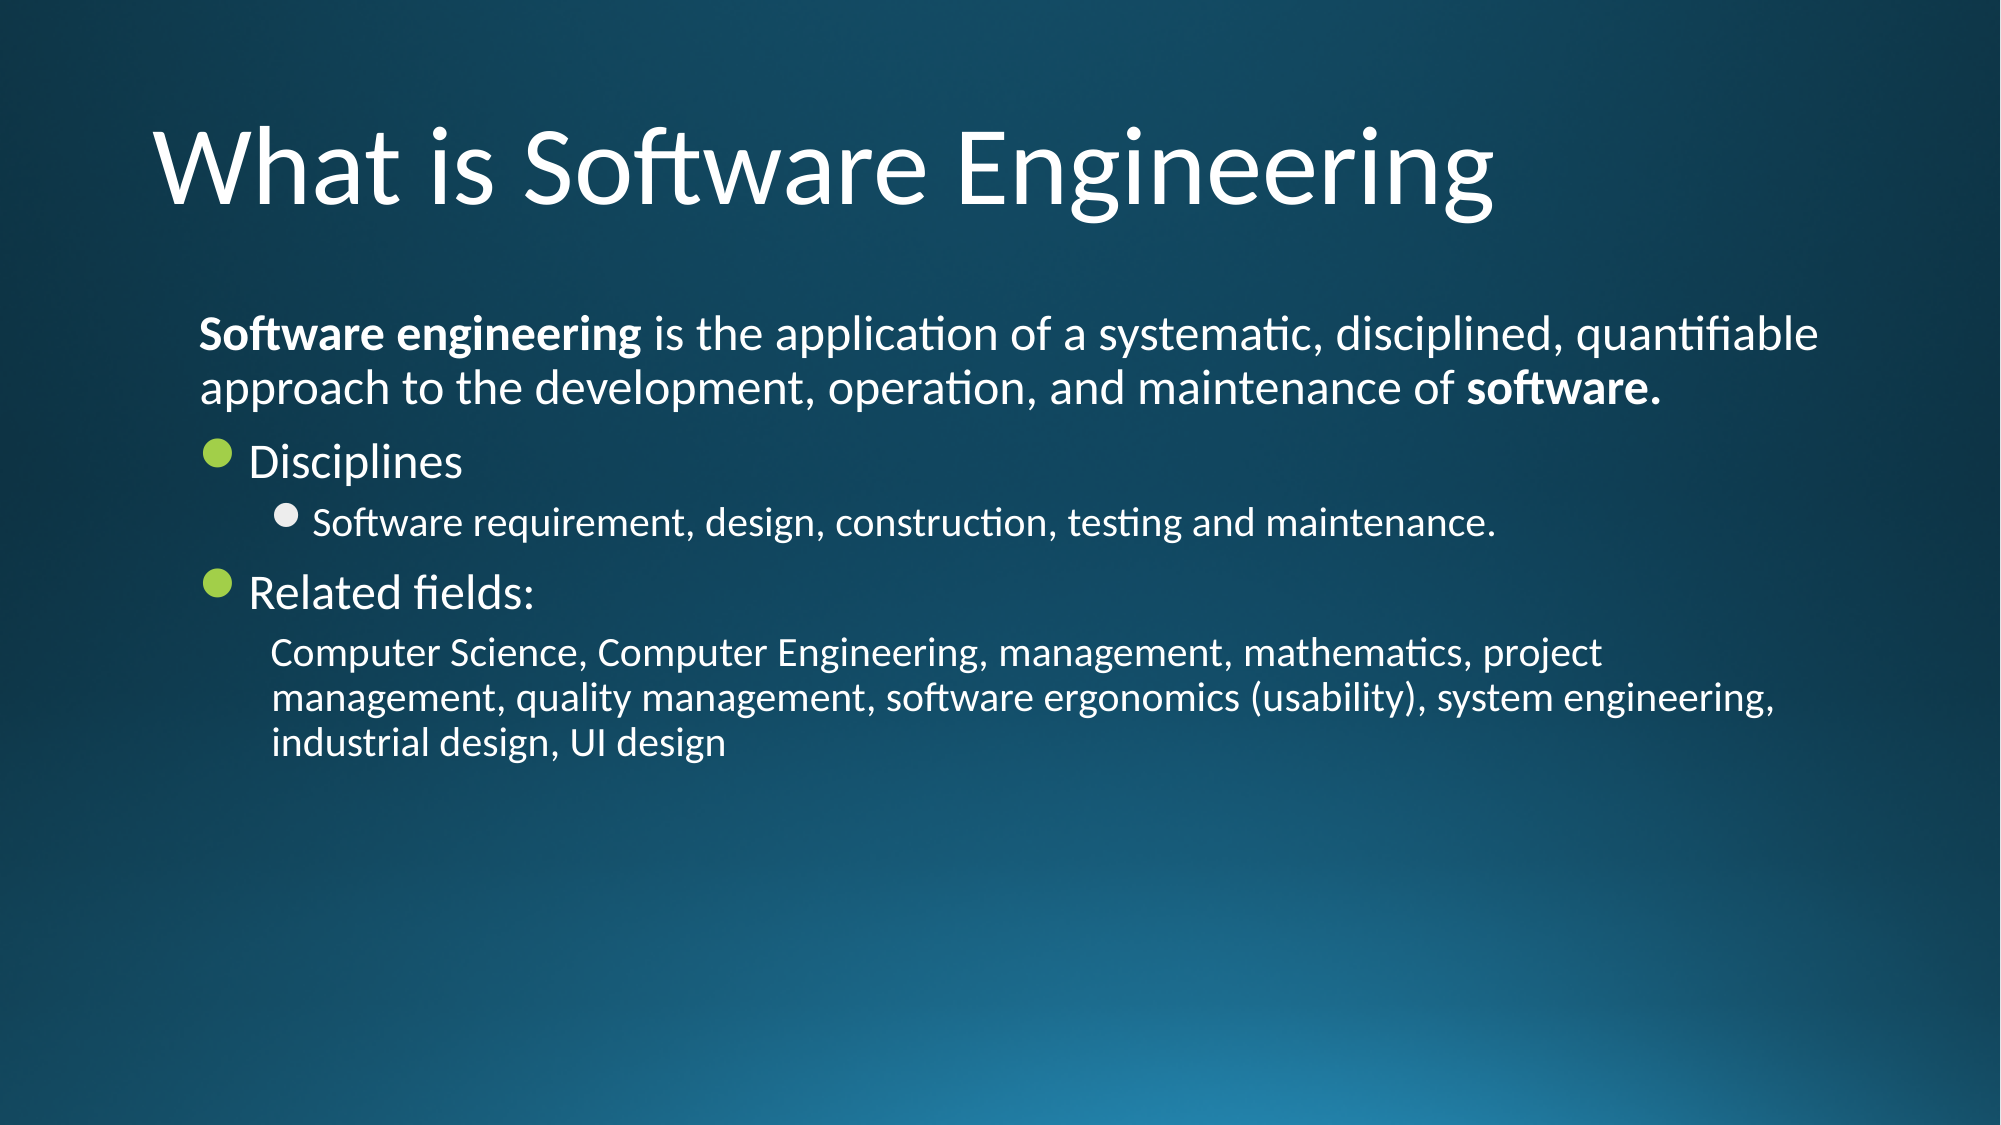

# What is Software Engineering
Software engineering is the application of a systematic, disciplined, quantifiable approach to the development, operation, and maintenance of software.
Disciplines
Software requirement, design, construction, testing and maintenance.
Related fields:
Computer Science, Computer Engineering, management, mathematics, project management, quality management, software ergonomics (usability), system engineering,  industrial design, UI design